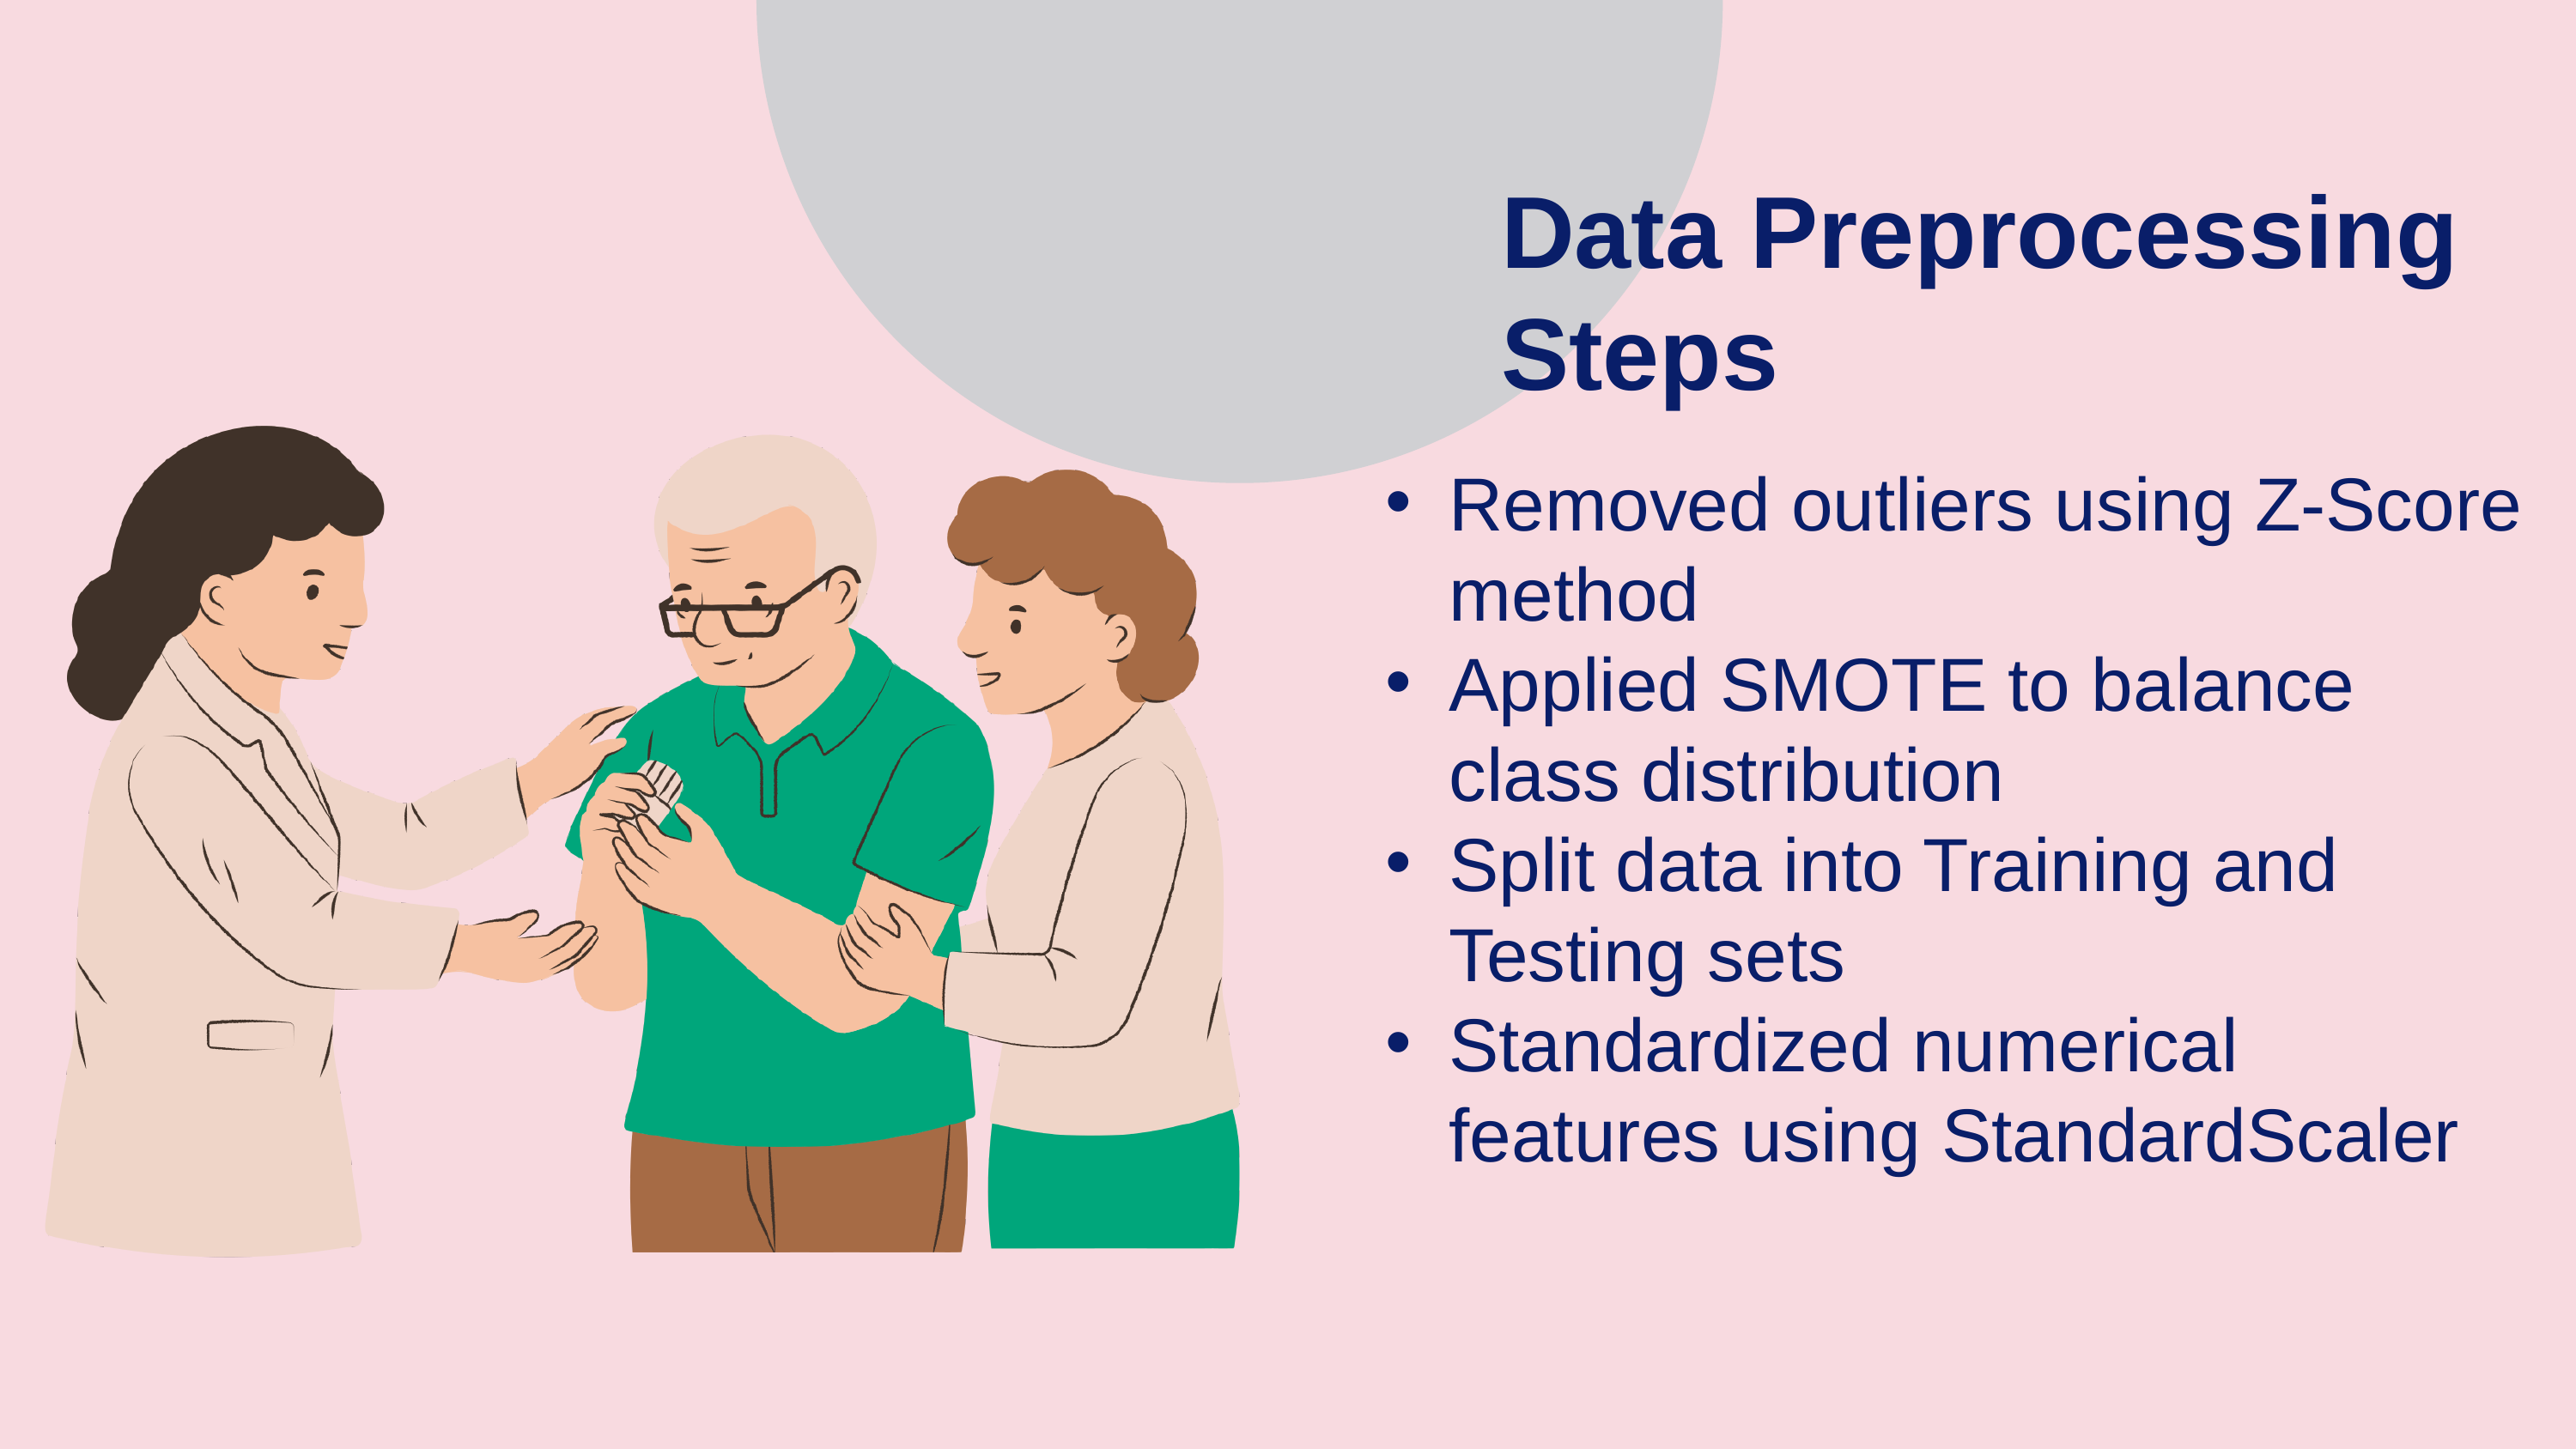

Data Preprocessing Steps

Removed outliers using Z-Score method
Applied SMOTE to balance class distribution
Split data into Training and Testing sets
Standardized numerical features using StandardScaler